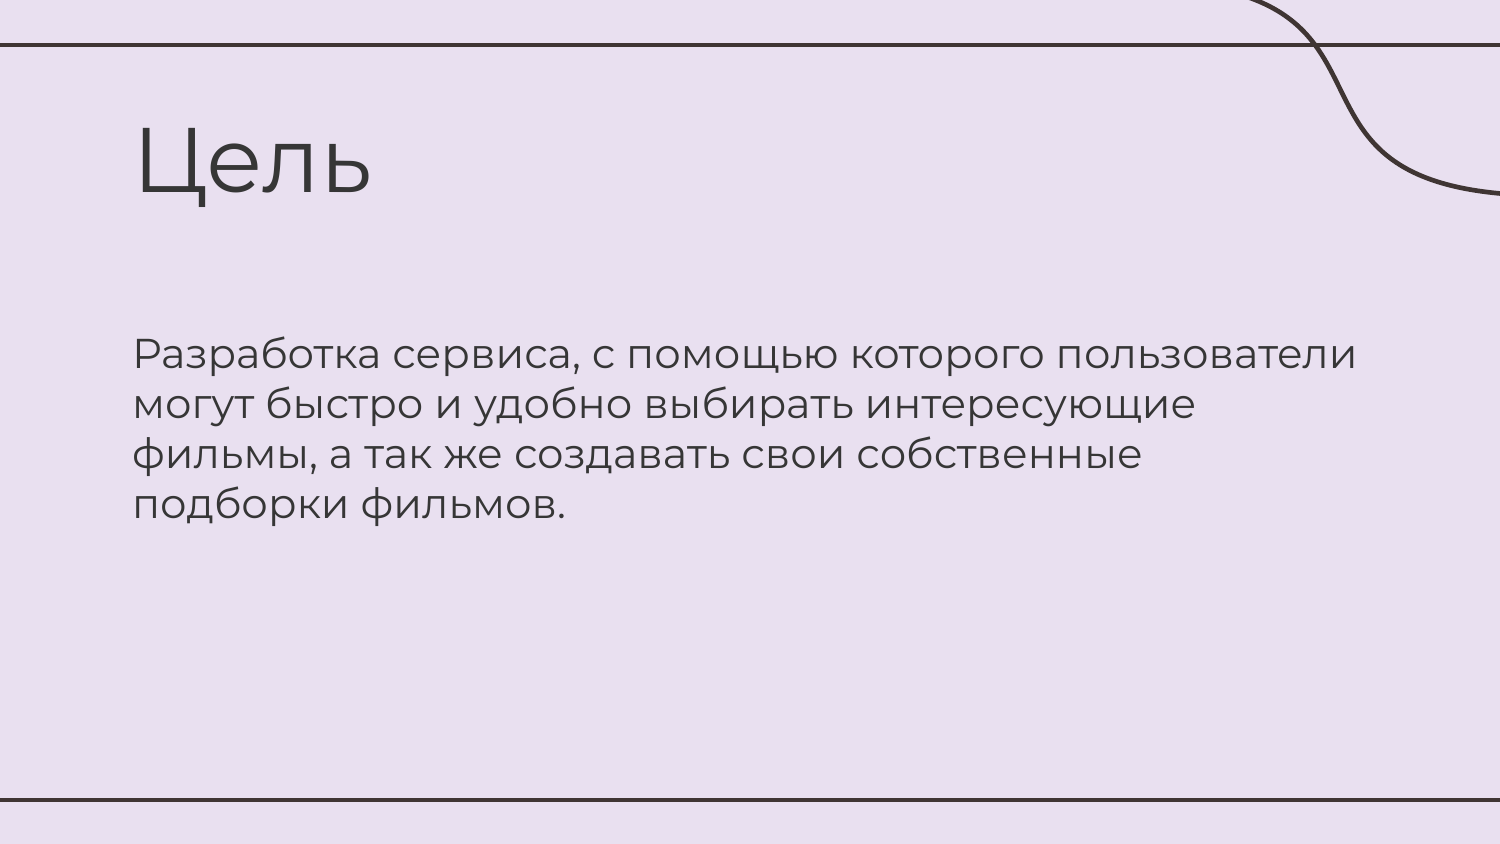

# Цель
Разработка сервиса, с помощью которого пользователи могут быстро и удобно выбирать интересующие фильмы, а так же создавать свои собственные подборки фильмов.